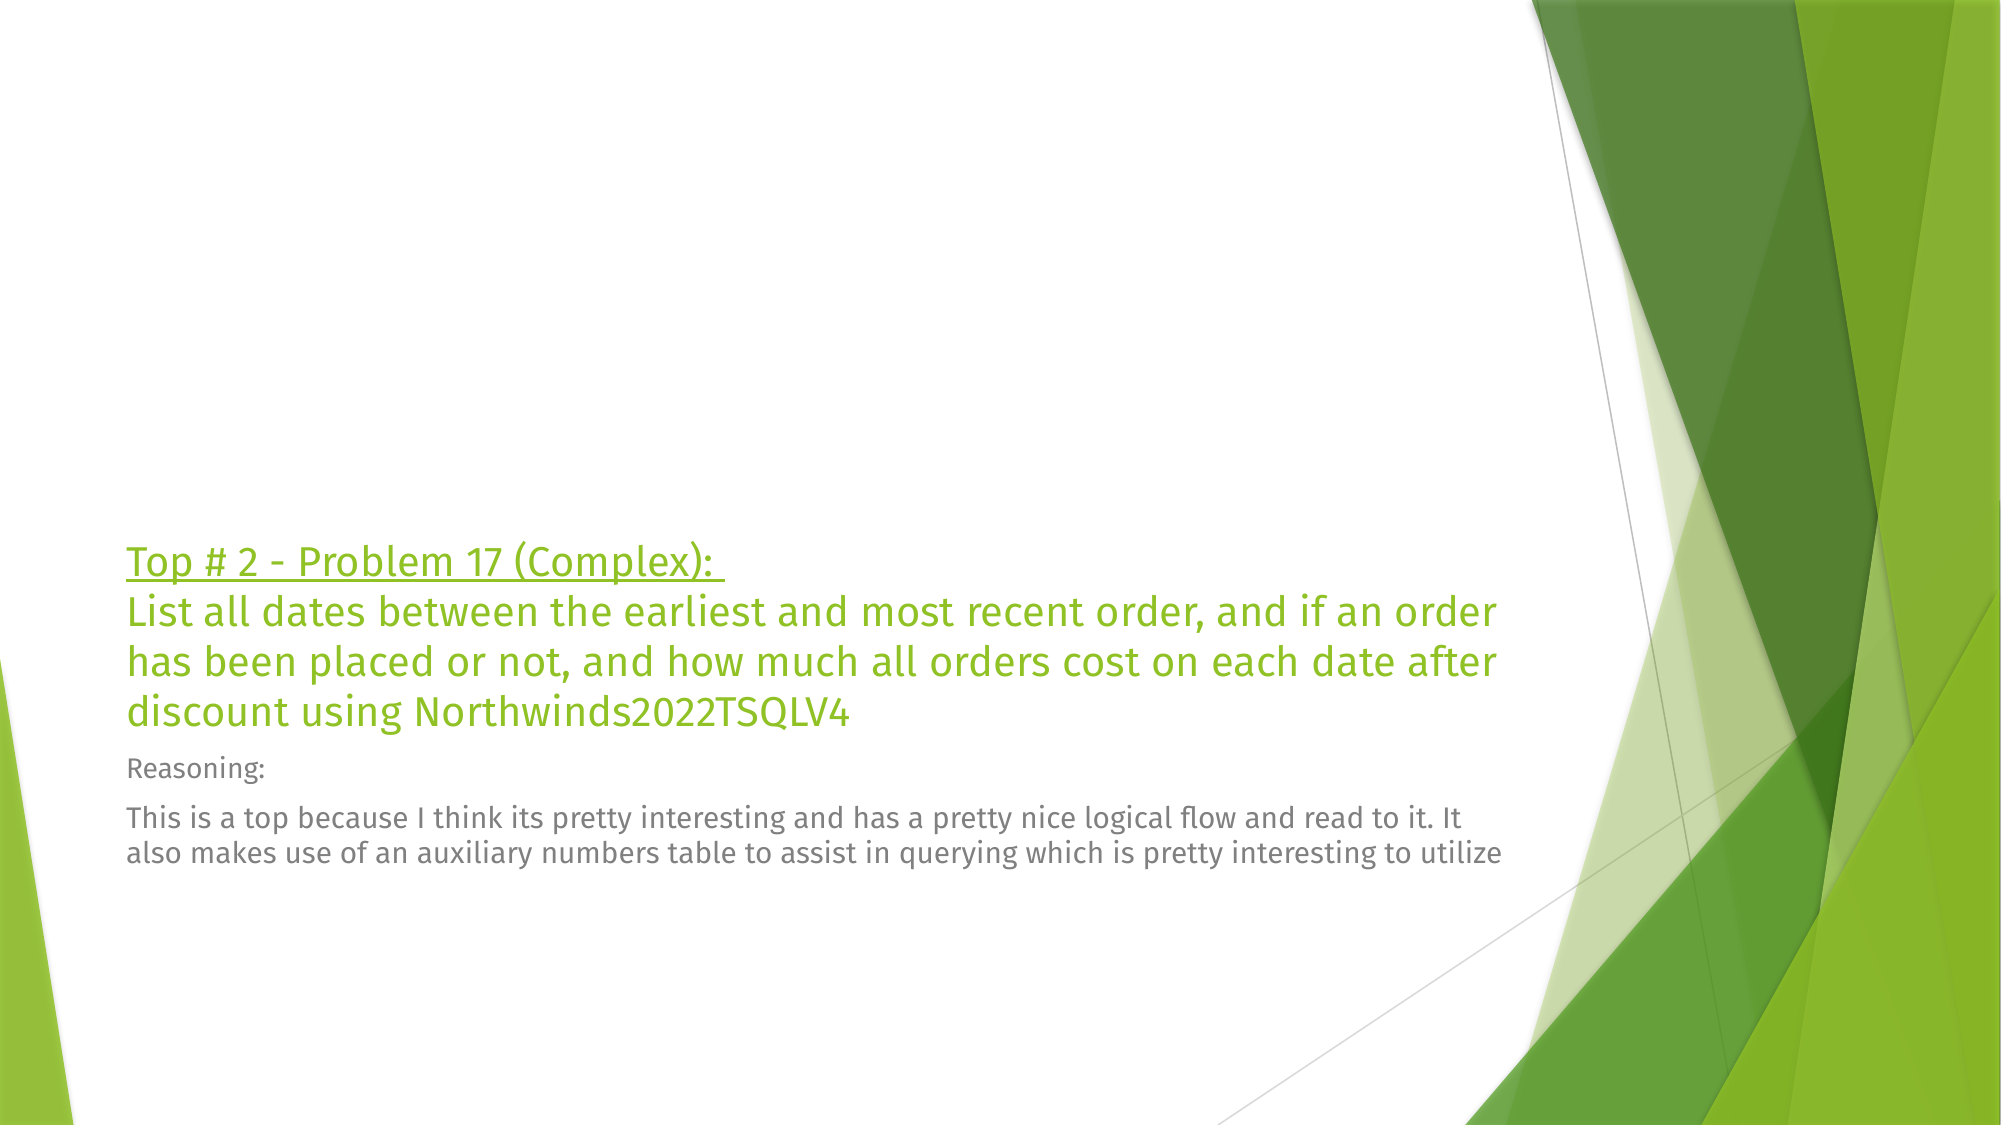

# Top # 2 - Problem 17 (Complex): List all dates between the earliest and most recent order, and if an order has been placed or not, and how much all orders cost on each date after discount using Northwinds2022TSQLV4
Reasoning:
This is a top because I think its pretty interesting and has a pretty nice logical flow and read to it. It also makes use of an auxiliary numbers table to assist in querying which is pretty interesting to utilize